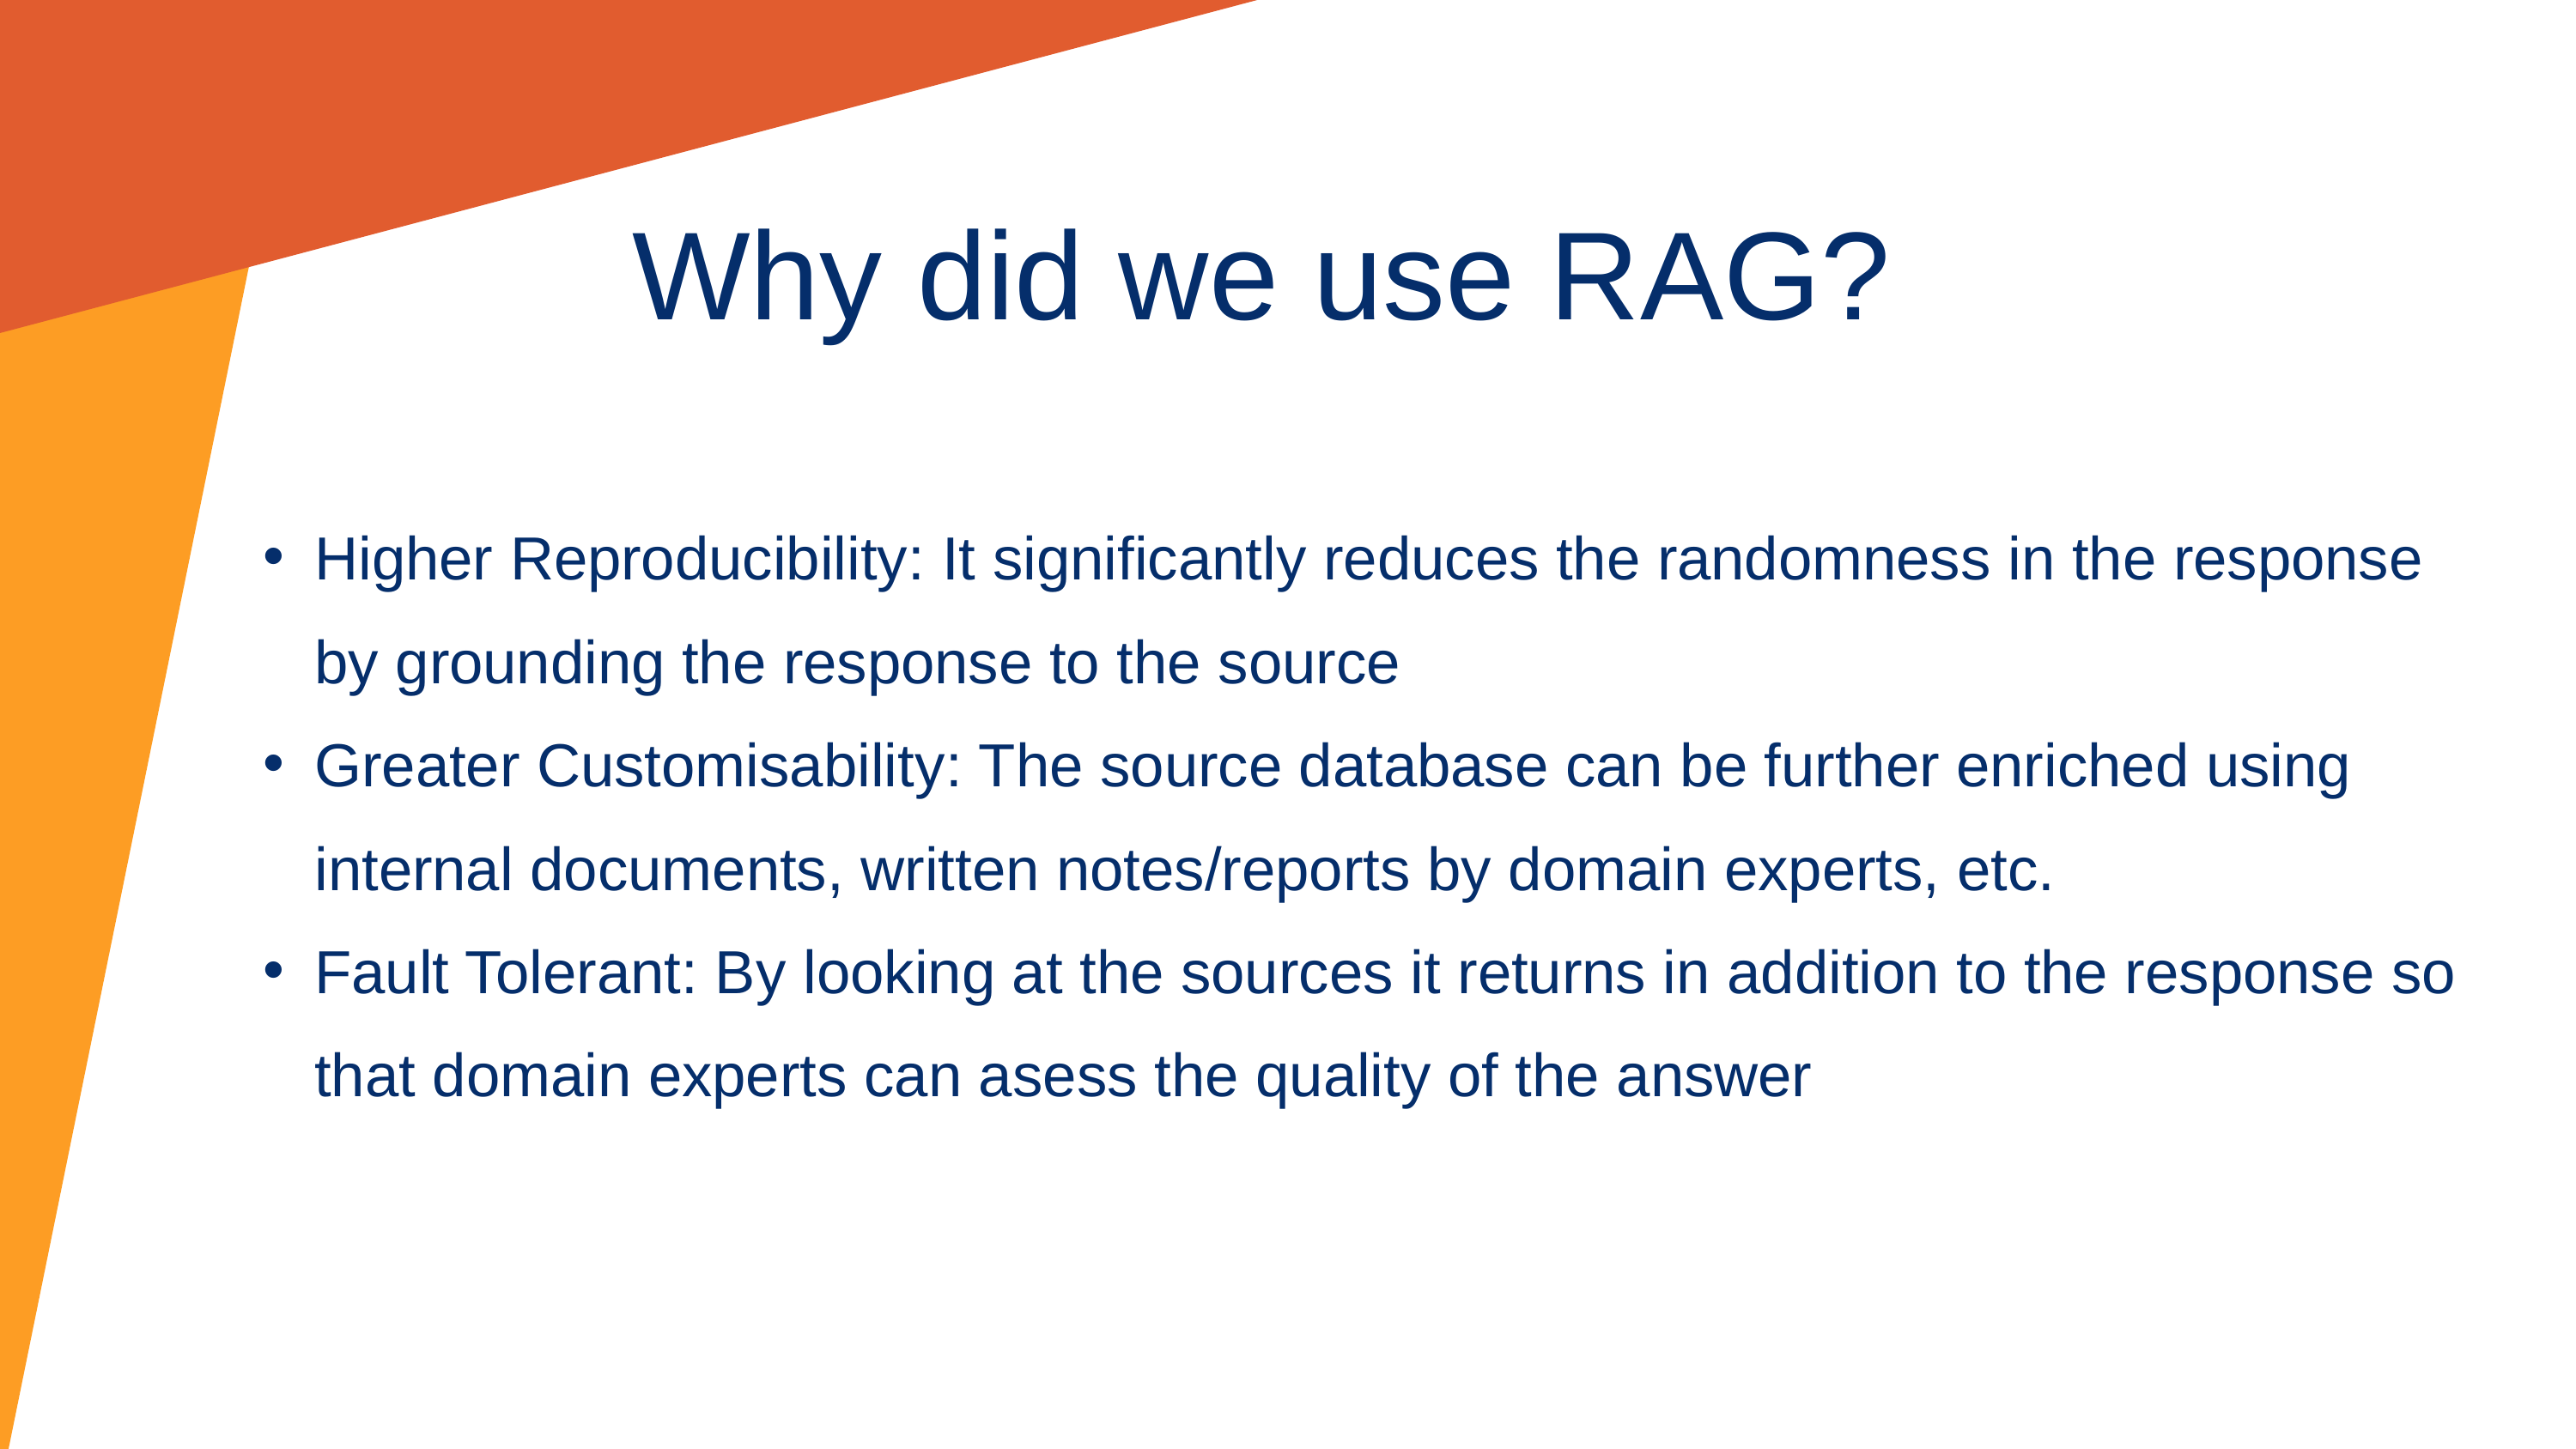

Why did we use RAG?

Higher Reproducibility: It significantly reduces the randomness in the response by grounding the response to the source
Greater Customisability: The source database can be further enriched using internal documents, written notes/reports by domain experts, etc.
Fault Tolerant: By looking at the sources it returns in addition to the response so that domain experts can asess the quality of the answer